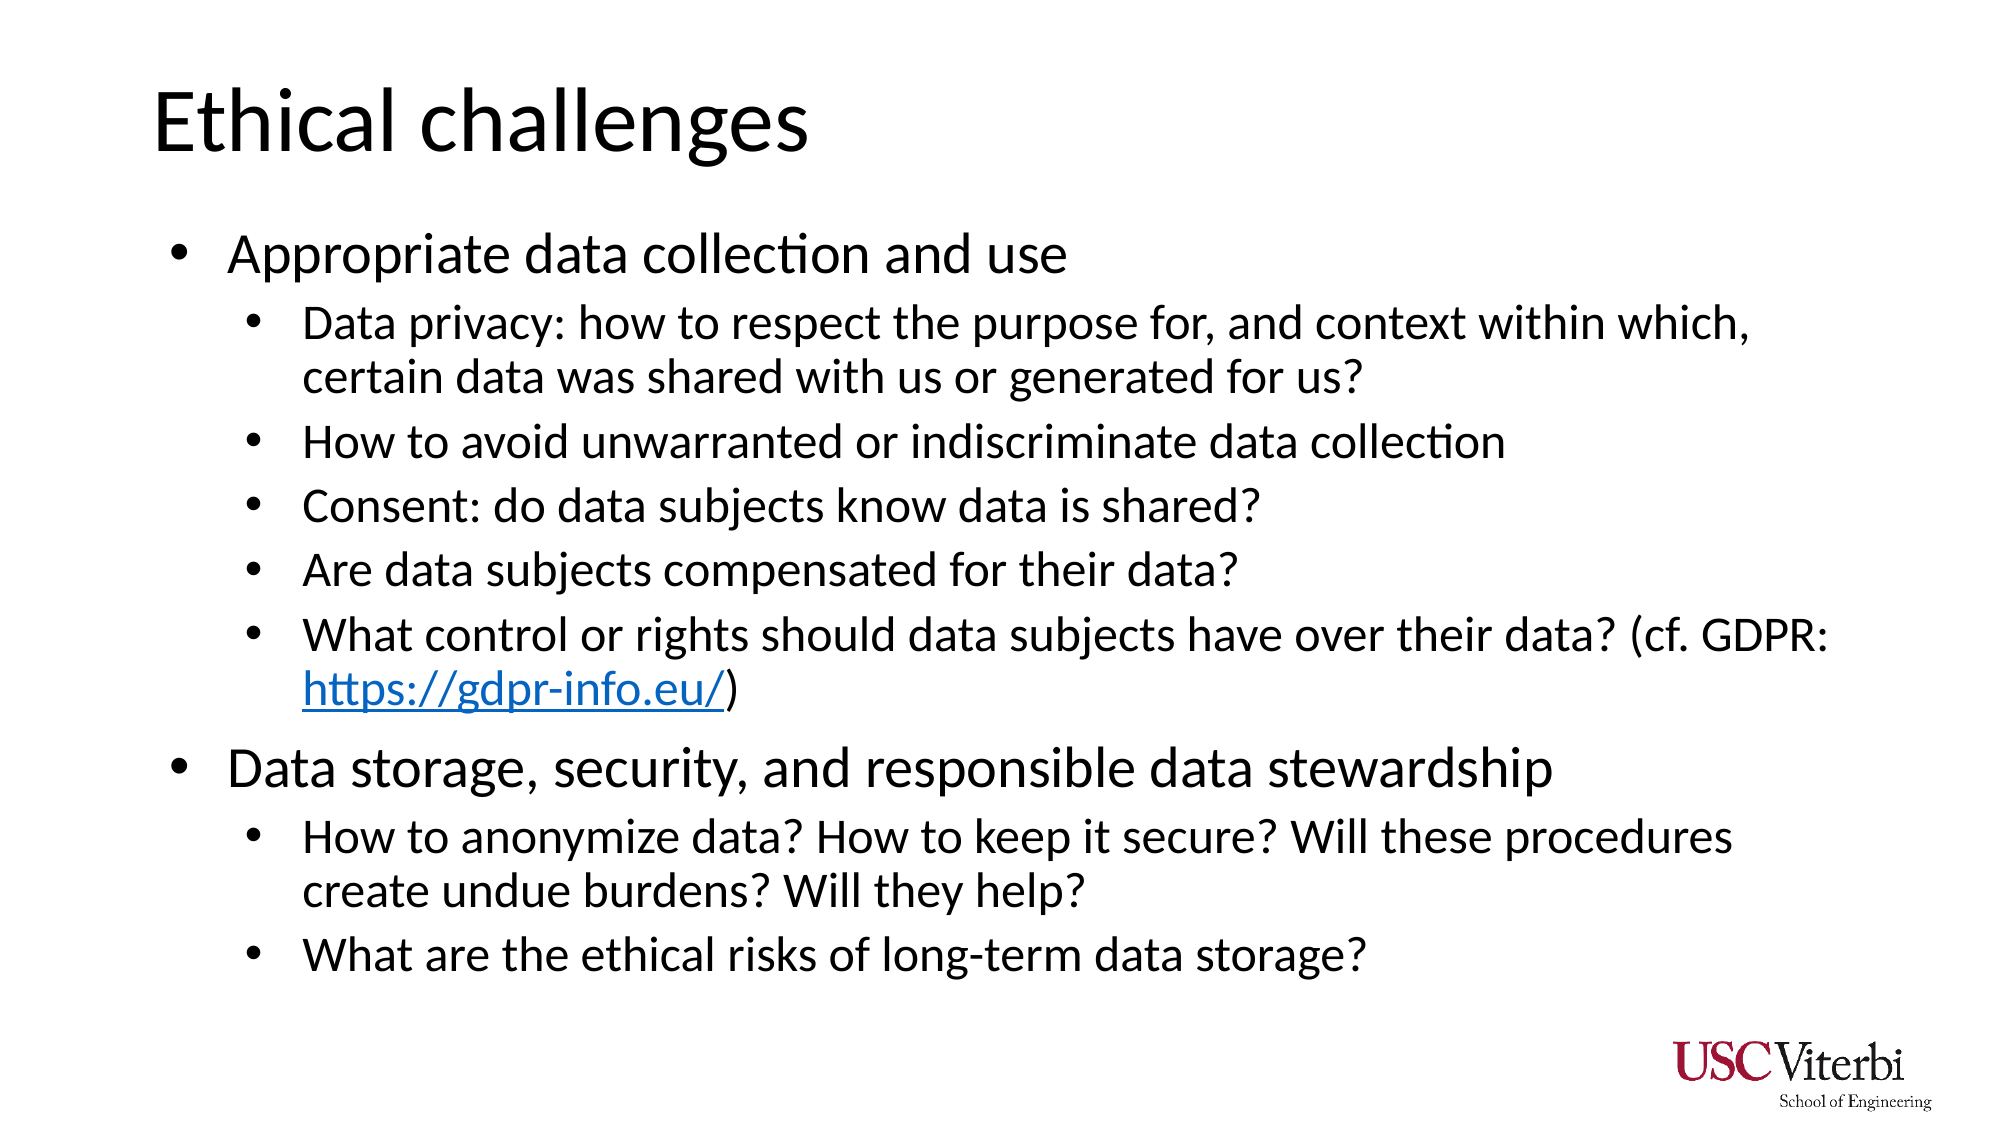

# Ethical challenges
Appropriate data collection and use
Data privacy: how to respect the purpose for, and context within which, certain data was shared with us or generated for us?
How to avoid unwarranted or indiscriminate data collection
Consent: do data subjects know data is shared?
Are data subjects compensated for their data?
What control or rights should data subjects have over their data? (cf. GDPR: https://gdpr-info.eu/)
Data storage, security, and responsible data stewardship
How to anonymize data? How to keep it secure? Will these procedures create undue burdens? Will they help?
What are the ethical risks of long-term data storage?